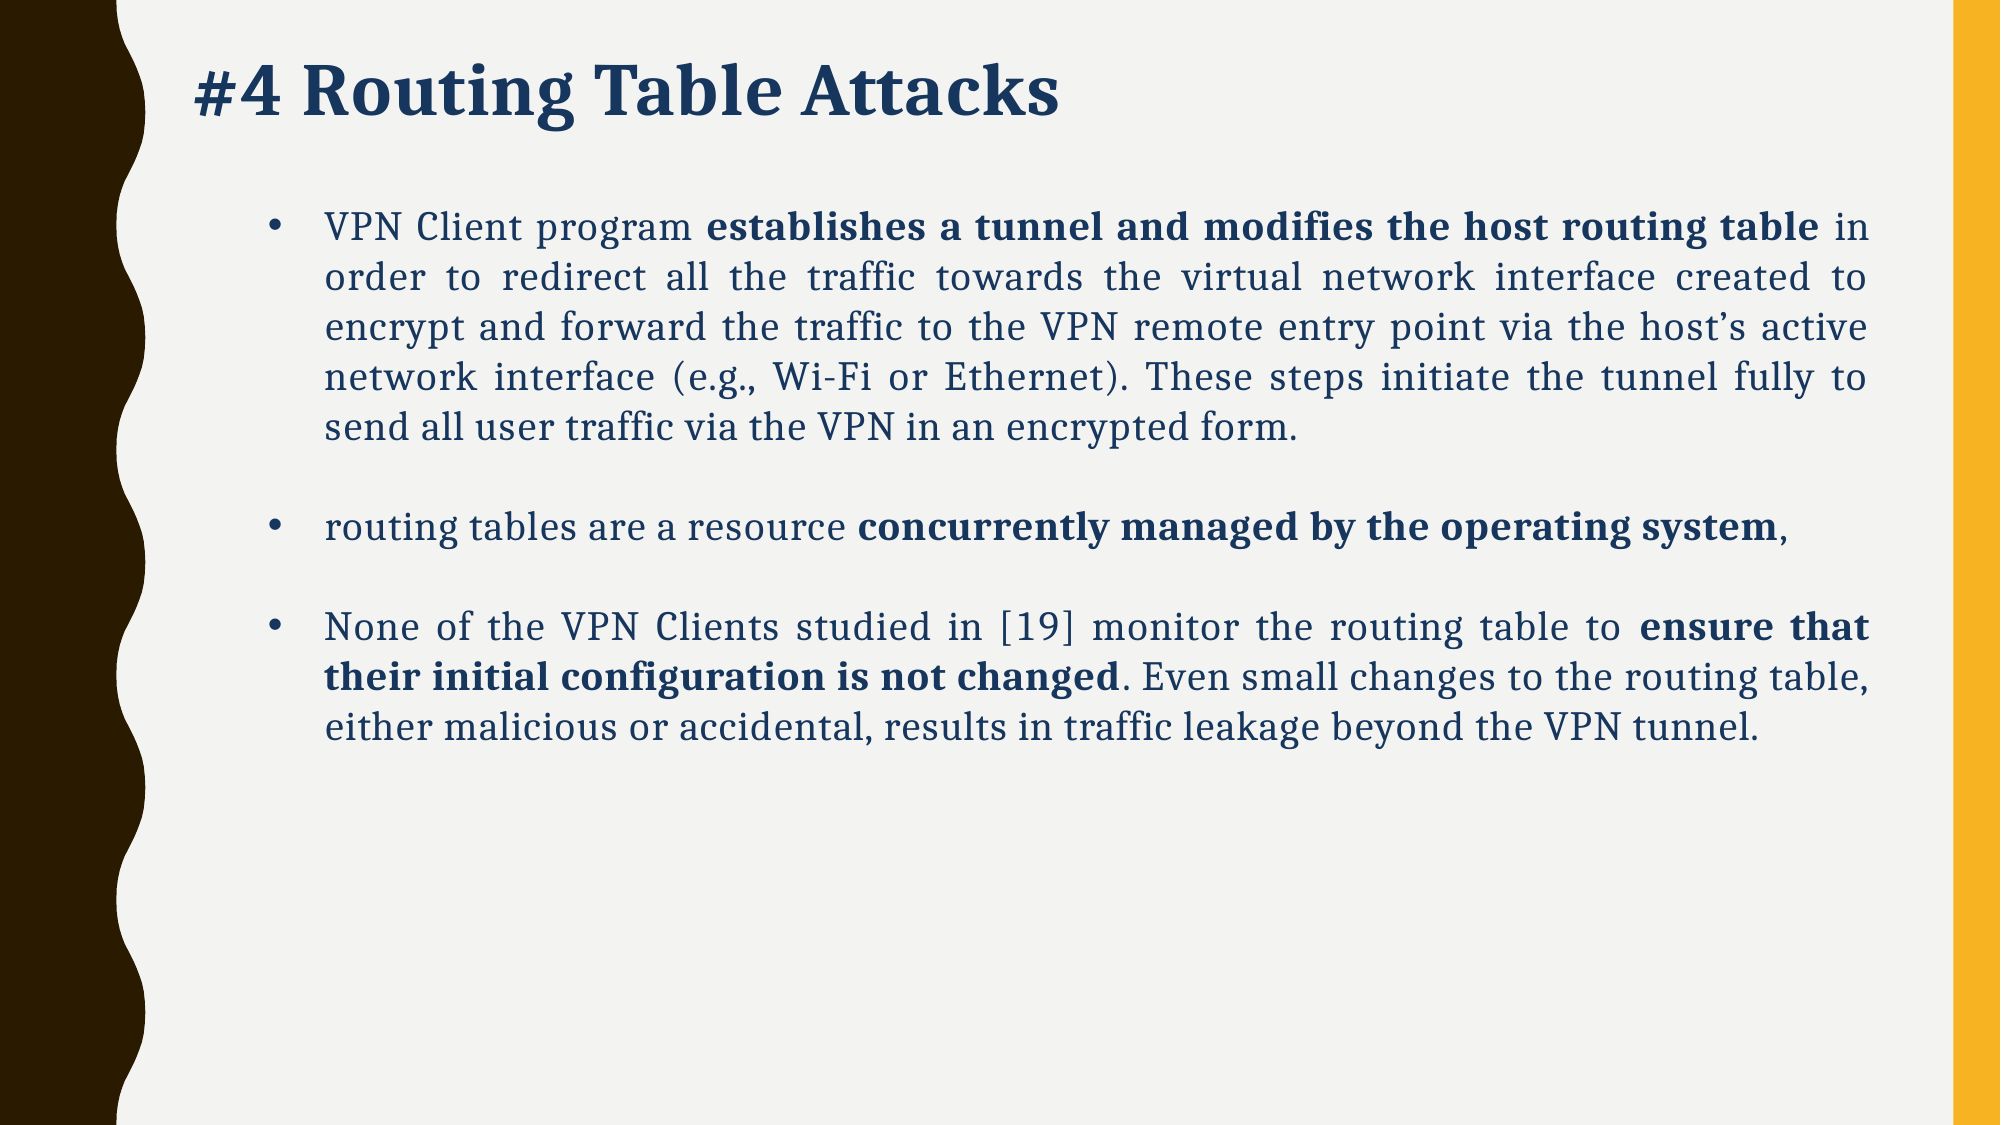

#4 Routing Table Attacks

VPN Client program establishes a tunnel and modifies the host routing table in order to redirect all the traffic towards the virtual network interface created to encrypt and forward the traffic to the VPN remote entry point via the host’s active network interface (e.g., Wi-Fi or Ethernet). These steps initiate the tunnel fully to send all user traffic via the VPN in an encrypted form.

routing tables are a resource concurrently managed by the operating system,

None of the VPN Clients studied in [19] monitor the routing table to ensure that their initial configuration is not changed. Even small changes to the routing table, either malicious or accidental, results in traffic leakage beyond the VPN tunnel.